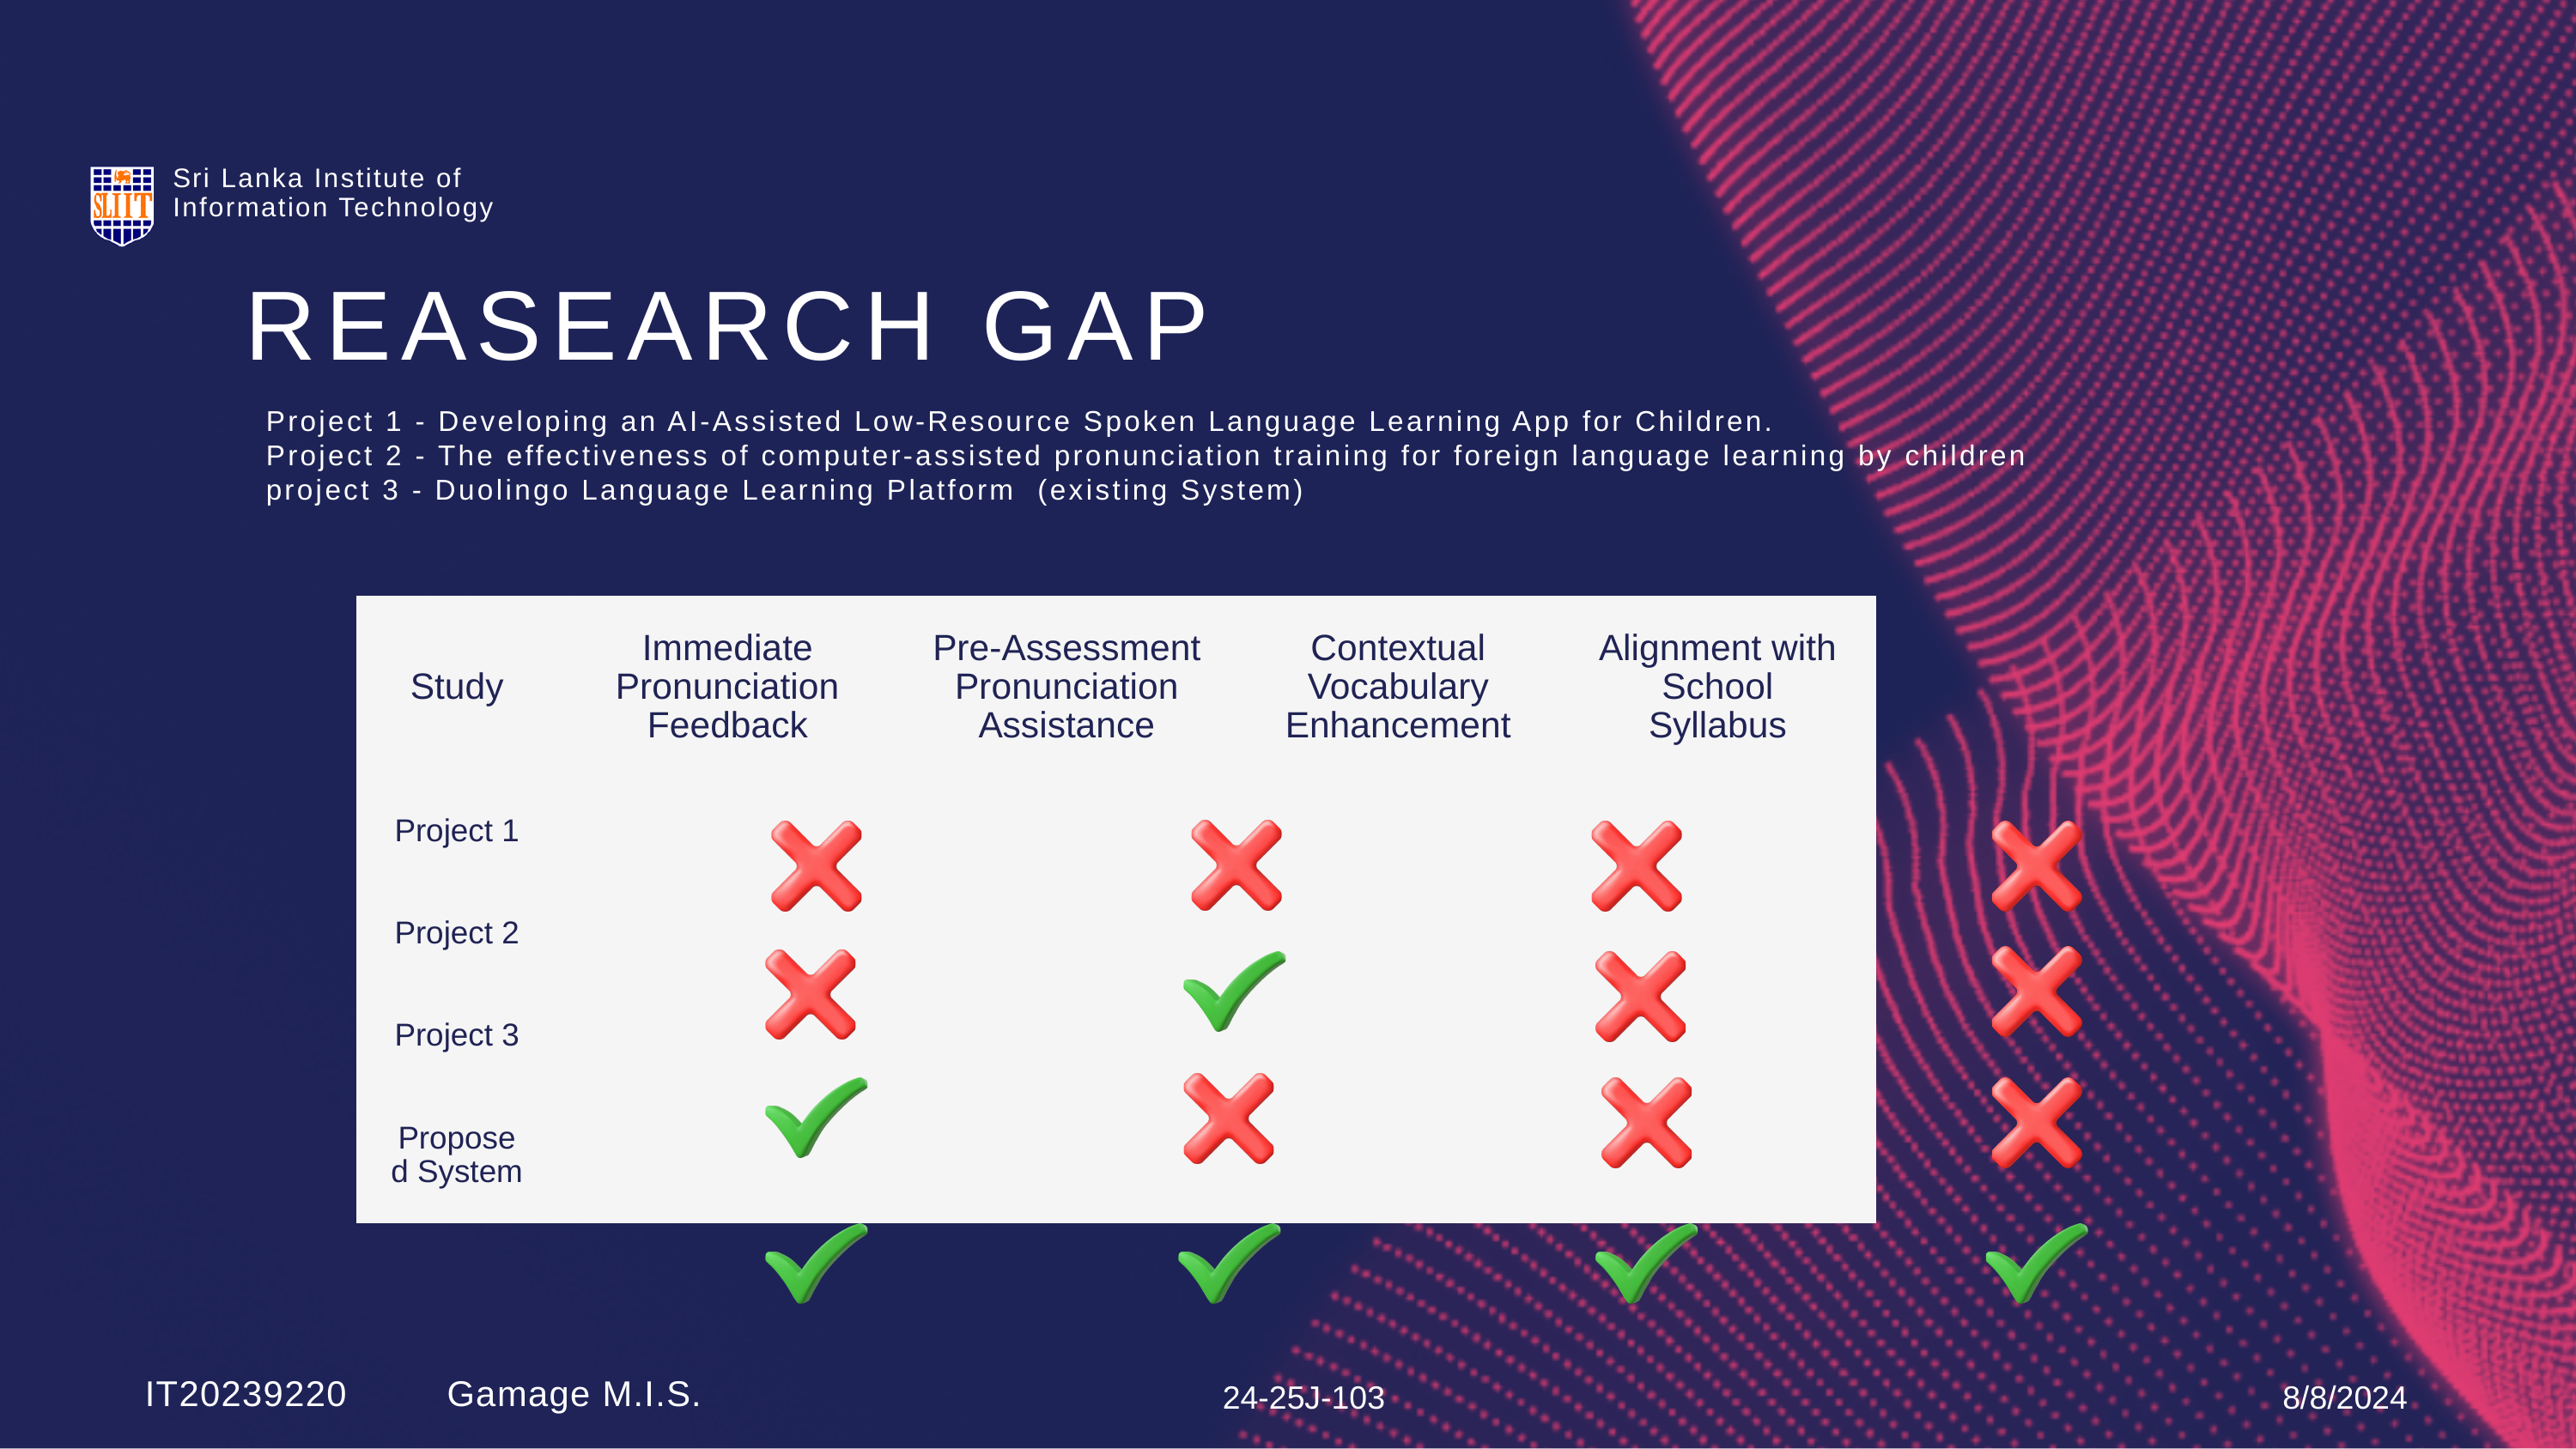

Sri Lanka Institute of Information Technology
REASEARCH GAP
Project 1 - Developing an AI-Assisted Low-Resource Spoken Language Learning App for Children.
Project 2 - The effectiveness of computer-assisted pronunciation training for foreign language learning by children
project 3 - Duolingo Language Learning Platform  (existing System)

| Study | Immediate Pronunciation Feedback | Pre-Assessment Pronunciation Assistance | Contextual Vocabulary Enhancement | Alignment with School Syllabus |
| --- | --- | --- | --- | --- |
| Project 1 |  |  |  |  |
| Project 2 |  |  |  |  |
| Project 3 |  |  |  |  |
| Proposed System |  |  |  |  |

24-25J-103
8/8/2024
IT20239220         Gamage M.I.S.